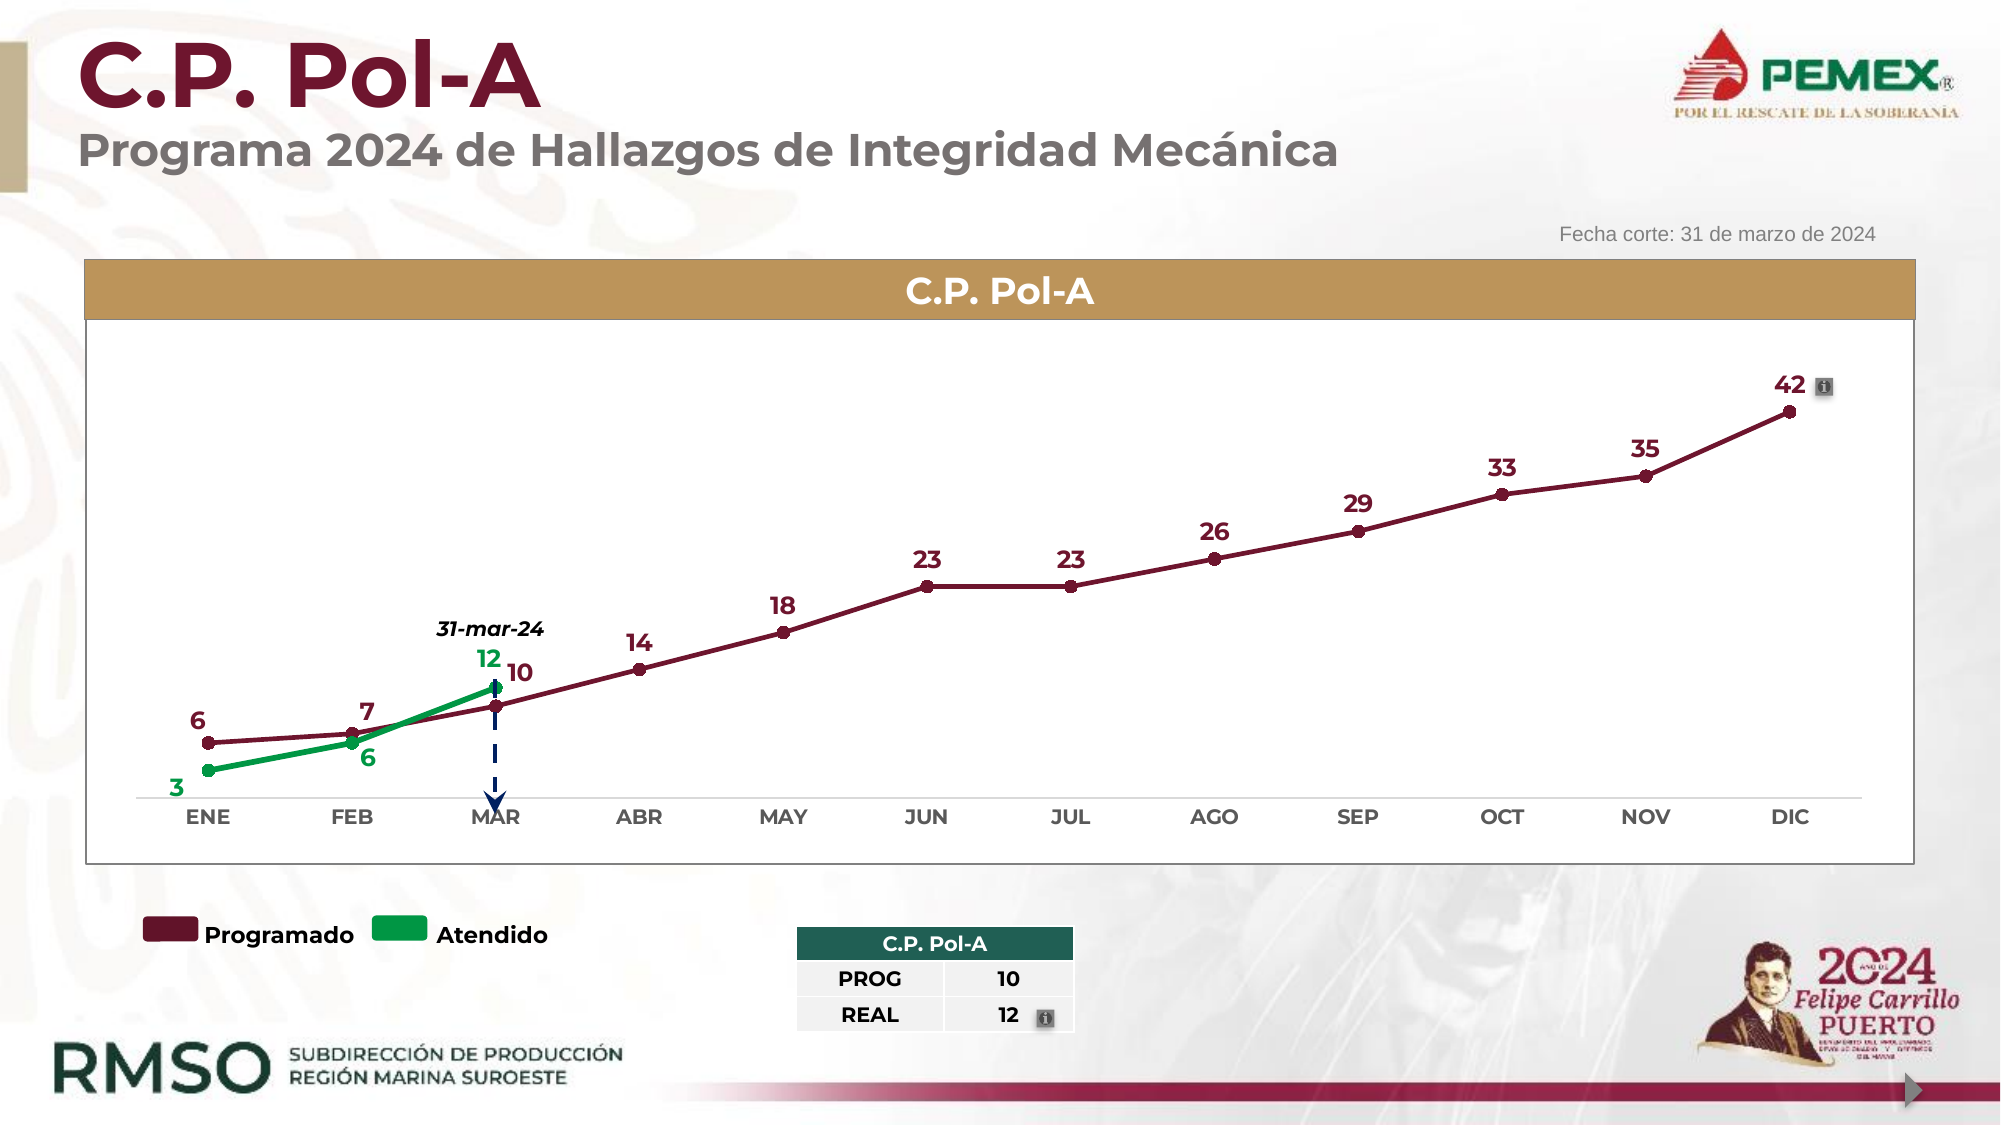

# C.P. Pol-A Programa 2024 de Hallazgos de Integridad Mecánica
Fecha corte: 31 de marzo de 2024
C.P. Pol-A

### Chart

| Category | Programado | Realizado |
|---|---|---|
| ENE | 6.0 | 3.0 |
| FEB | 7.0 | 6.0 |
| MAR | 10.0 | 12.0 |
| ABR | 14.0 | None |
| MAY | 18.0 | None |
| JUN | 23.0 | None |
| JUL | 23.0 | None |
| AGO | 26.0 | None |
| SEP | 29.0 | None |
| OCT | 33.0 | None |
| NOV | 35.0 | None |
| DIC | 42.0 | None |
31-mar-24
Atendido

Programado

| C.P. Pol-A |  |
| --- | --- |
| PROG | 10 |
| REAL | 12 |